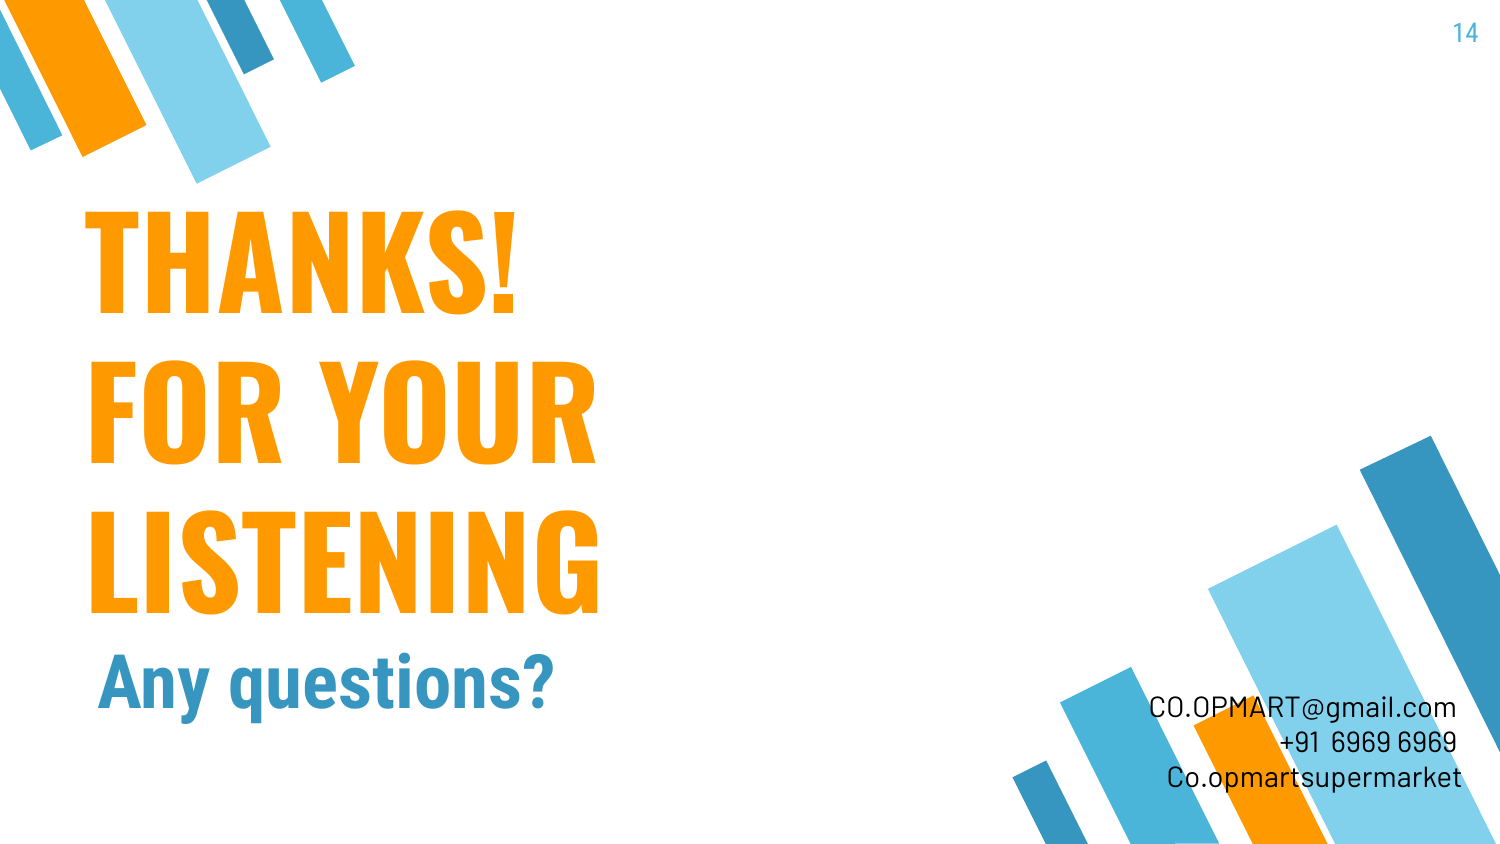

14
THANKS!
FOR YOUR LISTENING
Any questions?
CO.OPMART@gmail.com
+91  6969 6969
Co.opmartsupermarket